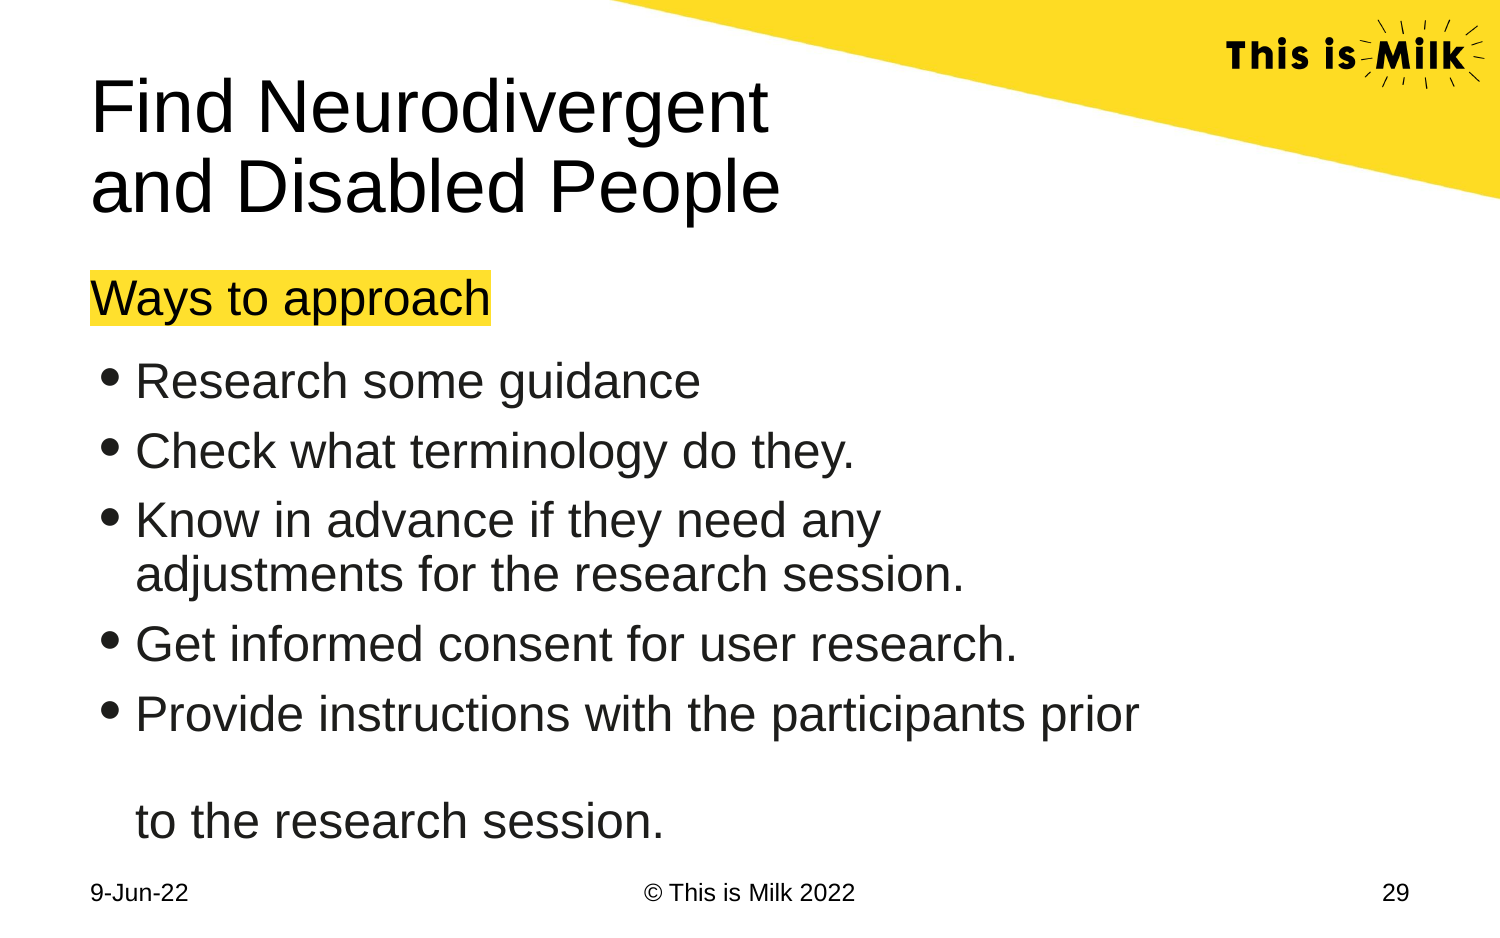

Find Neurodivergent
and Disabled People
Ways to approach
Research some guidance
Check what terminology do they.
Know in advance if they need any adjustments for the research session.
Get informed consent for user research.
Provide instructions with the participants prior
to the research session.
9-Jun-22
© This is Milk 2022

29